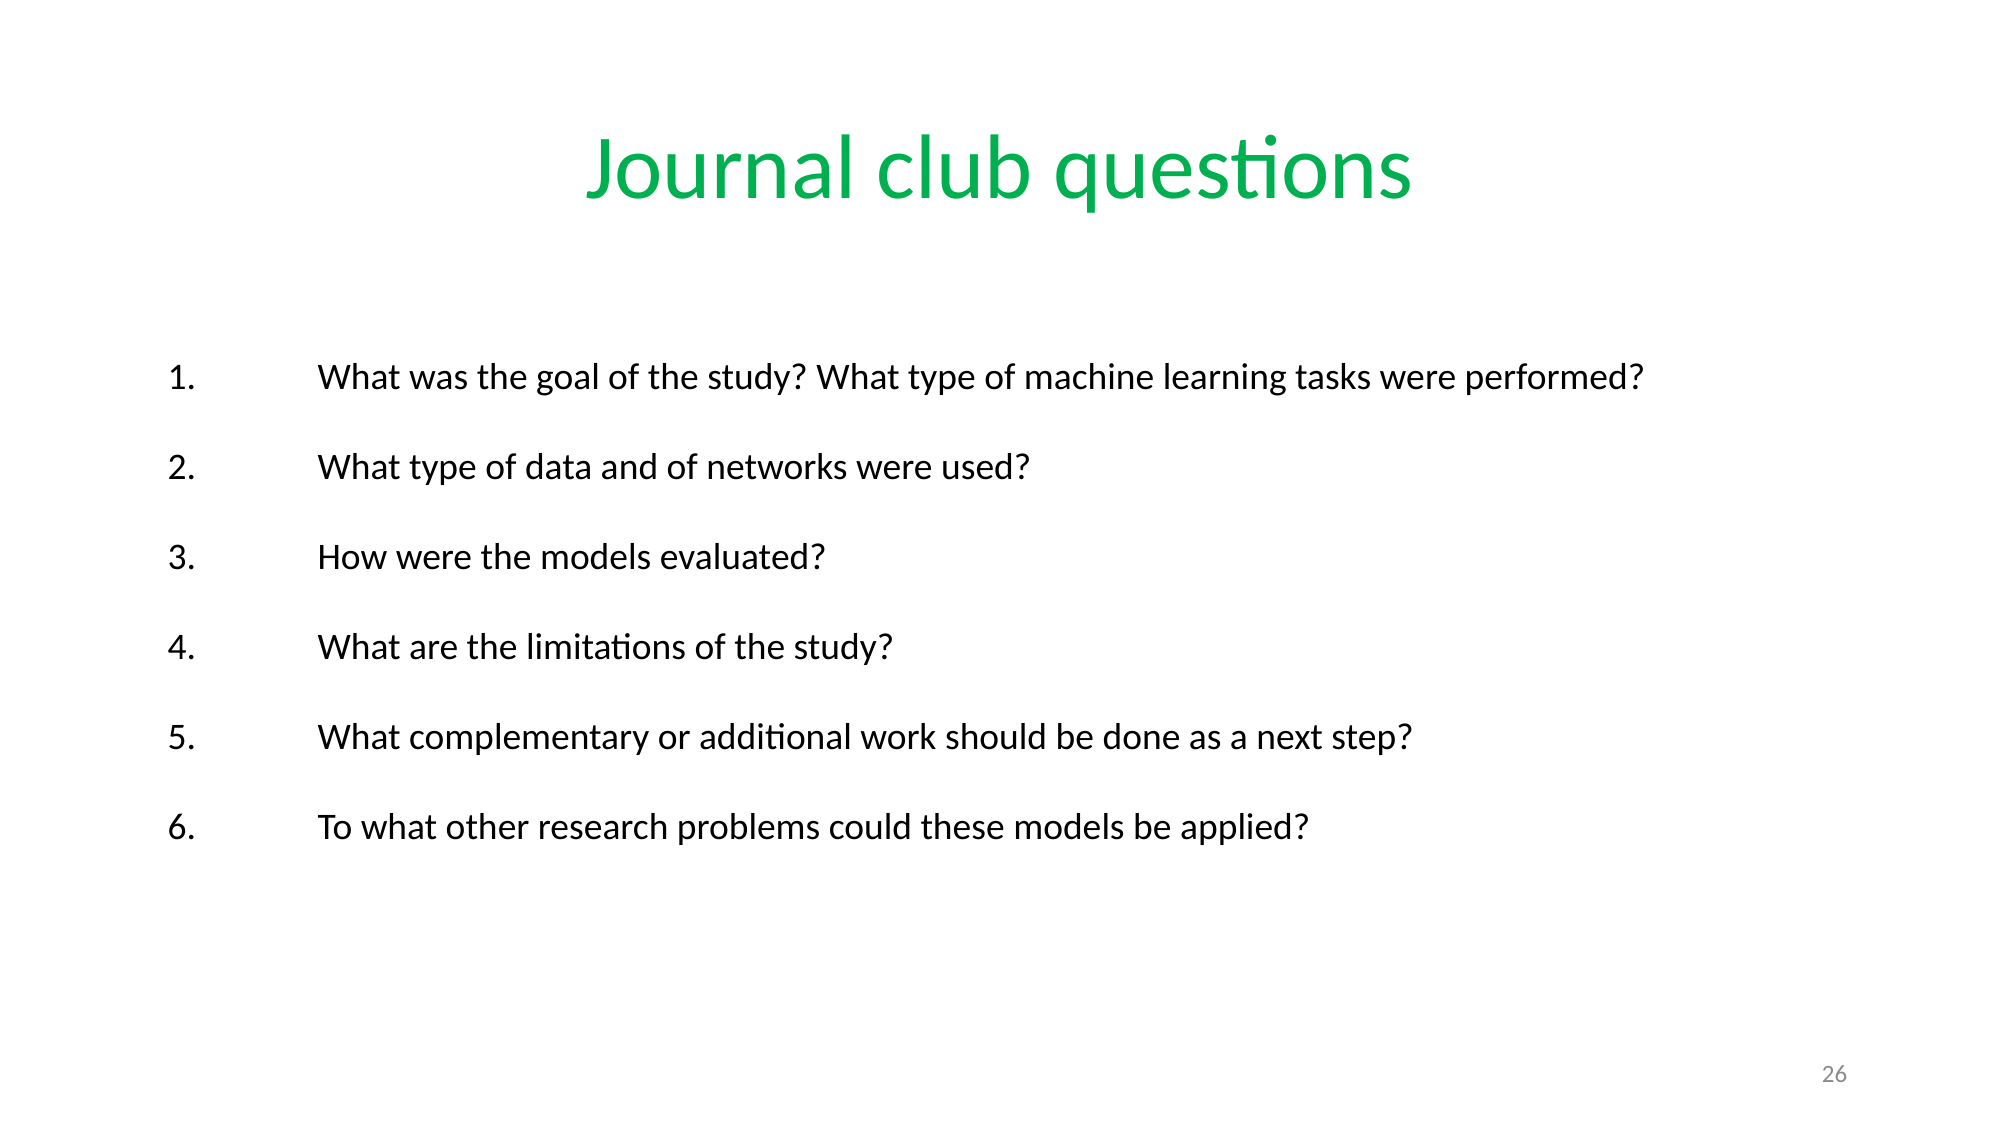

# Journal club questions

1.	What was the goal of the study? What type of machine learning tasks were performed?

2.	What type of data and of networks were used?

3.	How were the models evaluated?

4.	What are the limitations of the study?

5.	What complementary or additional work should be done as a next step?

6.	To what other research problems could these models be applied?
26